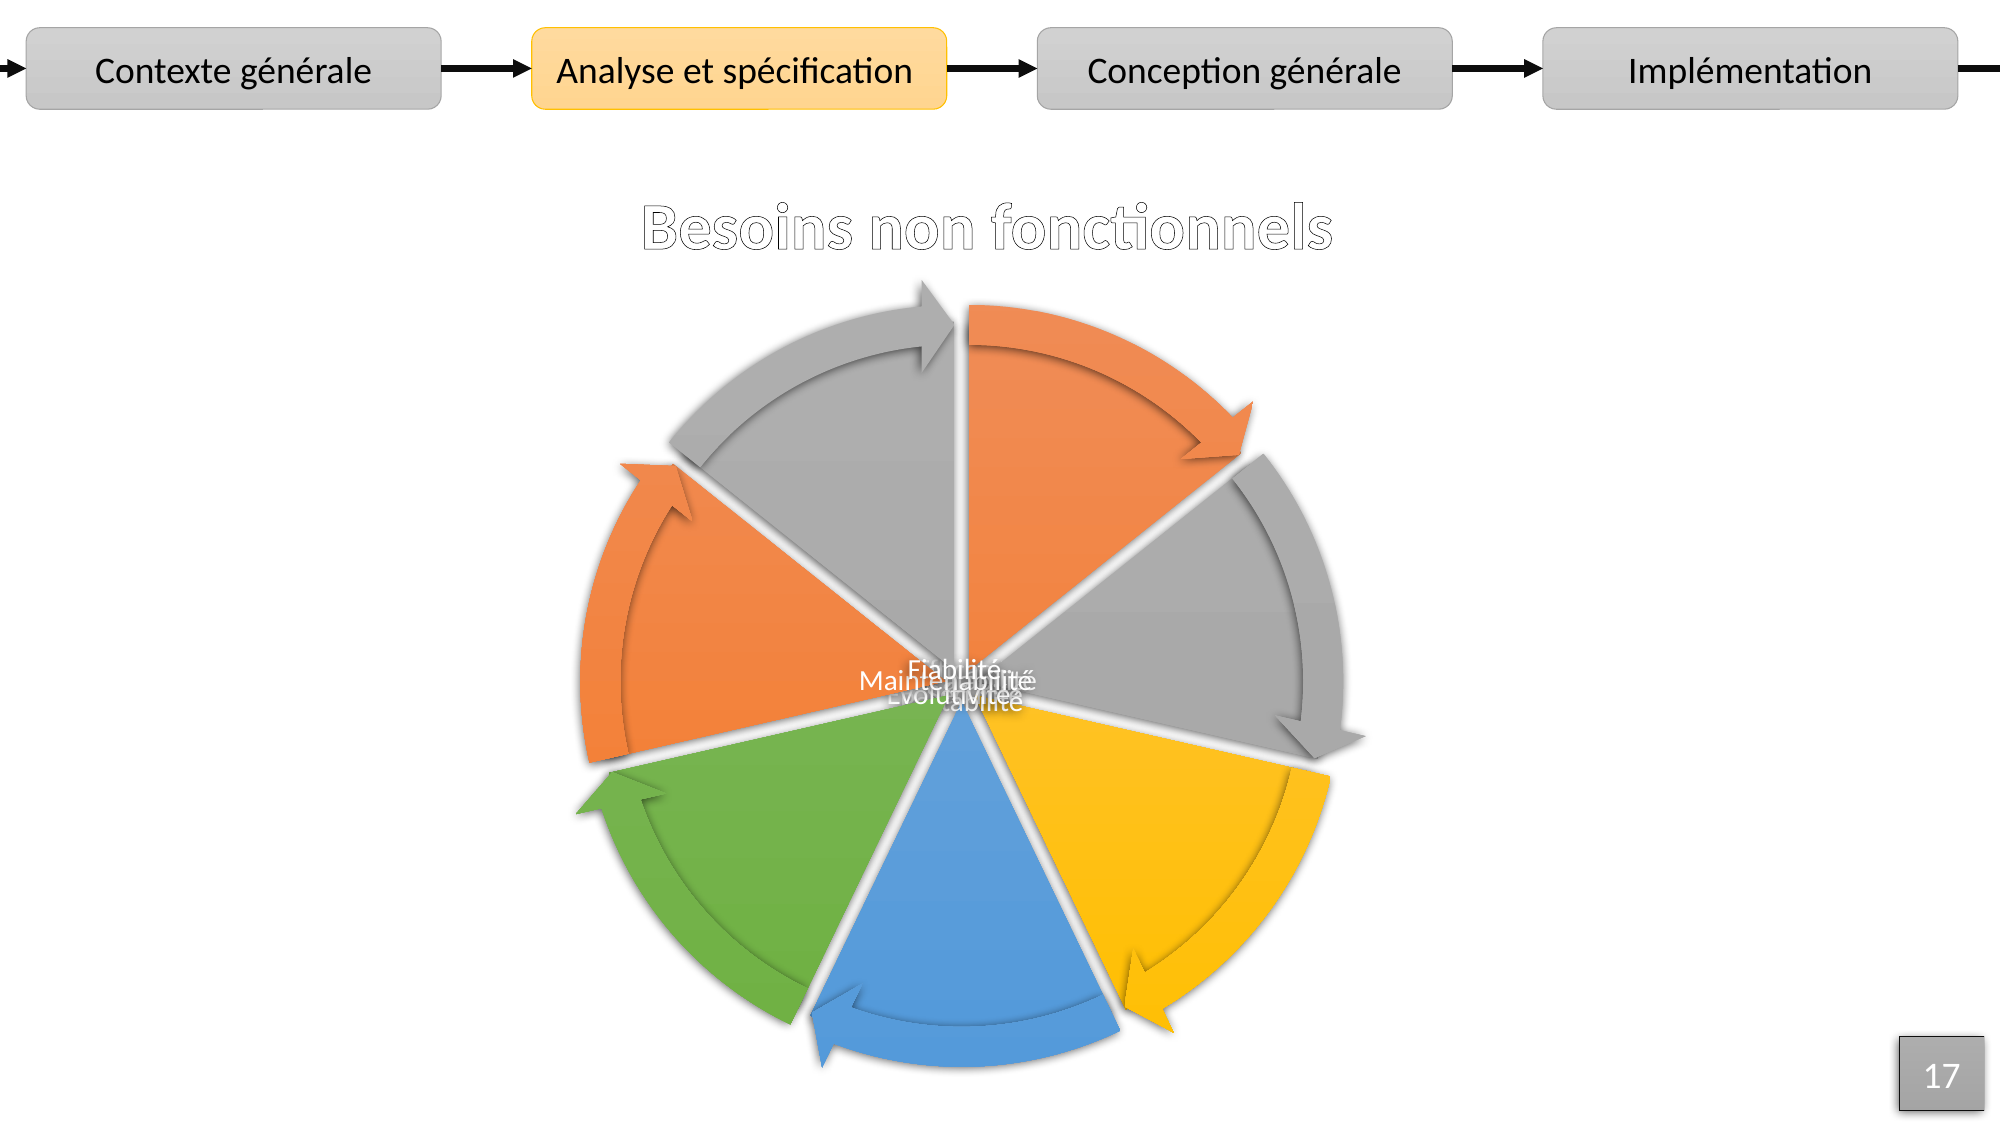

Contexte générale
Analyse et spécification
Conception générale
Implémentation
Besoins non fonctionnels
Efficacité
scalabilité
Sécurité
Portabilité
Evolutivité
Maintenabilité
Fiabilité
17